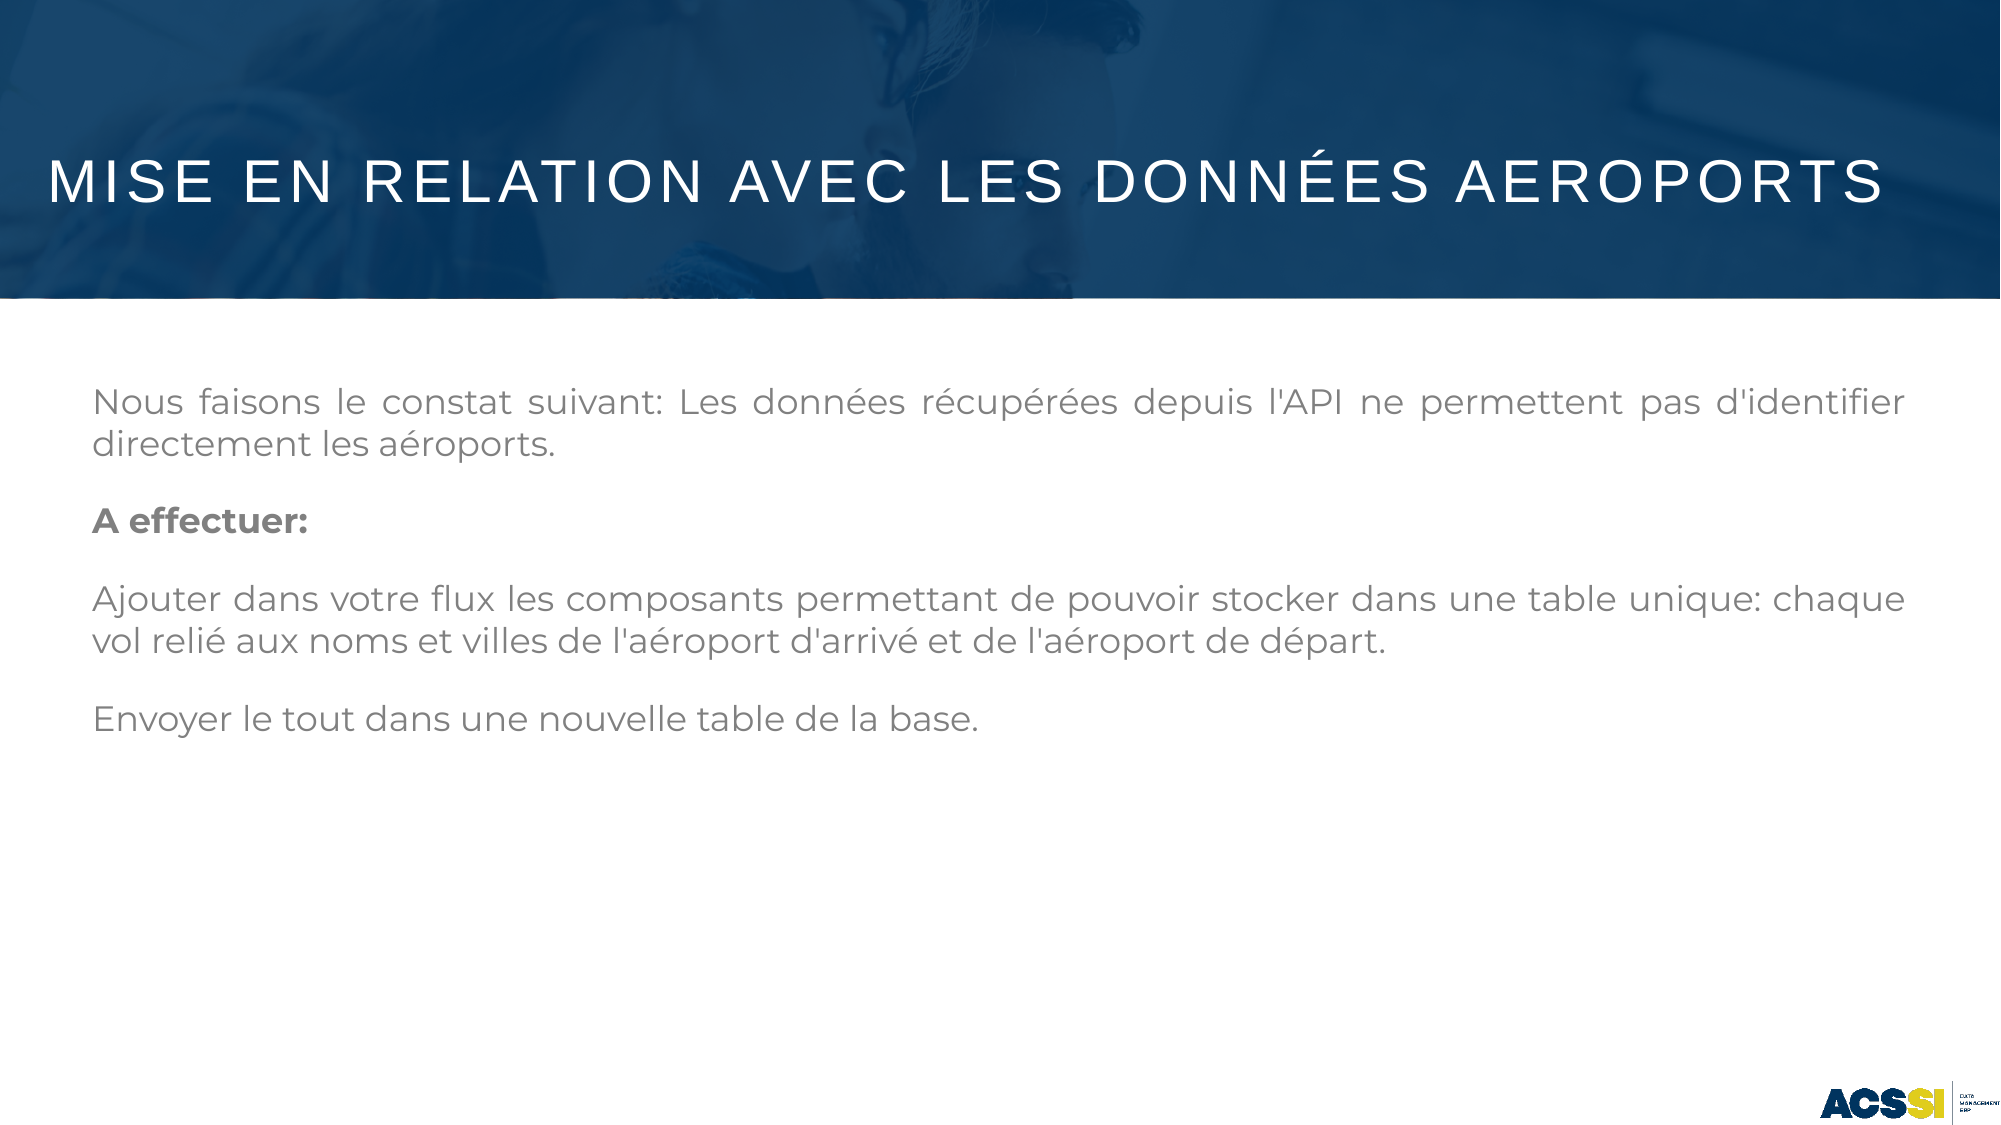

# Mise en Relation avec les données Aeroports
Nous faisons le constat suivant: Les données récupérées depuis l'API ne permettent pas d'identifier directement les aéroports.
A effectuer:
Ajouter dans votre flux les composants permettant de pouvoir stocker dans une table unique: chaque vol relié aux noms et villes de l'aéroport d'arrivé et de l'aéroport de départ.
Envoyer le tout dans une nouvelle table de la base.